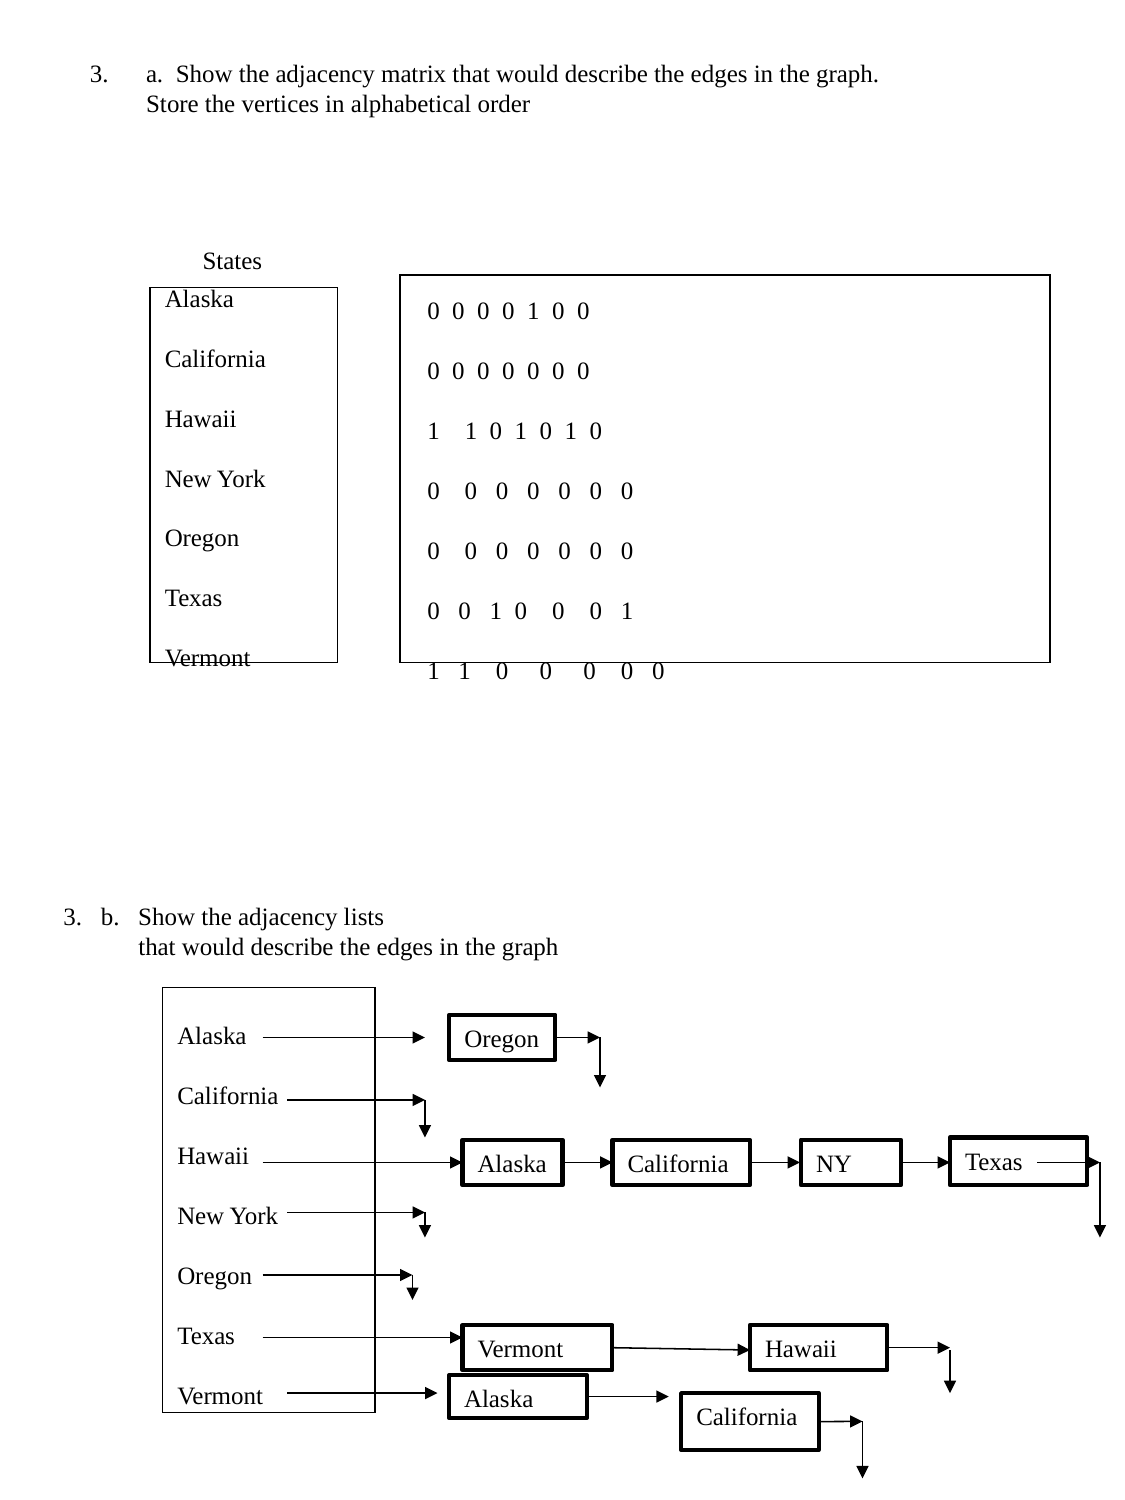

a.  Show the adjacency matrix that would describe the edges in the graph. Store the vertices in alphabetical order
States

Alaska

California

Hawaii

New York

Oregon

Texas

Vermont
0  0  0  0  1  0  0

0  0  0  0  0  0  0

1  0  1  0  1  0

0    0   0   0   0   0   0

0    0   0   0   0   0   0

0   0   1  0    0    0   1

1   1    0     0     0    0   0

3.   b.   Show the adjacency lists
            that would describe the edges in the graph

Alaska

California

Hawaii

New York

Oregon

Texas

Vermont
Oregon
Oregon
Texas
Alaska
California
NY
Vermont
Hawaii
Alaska
California